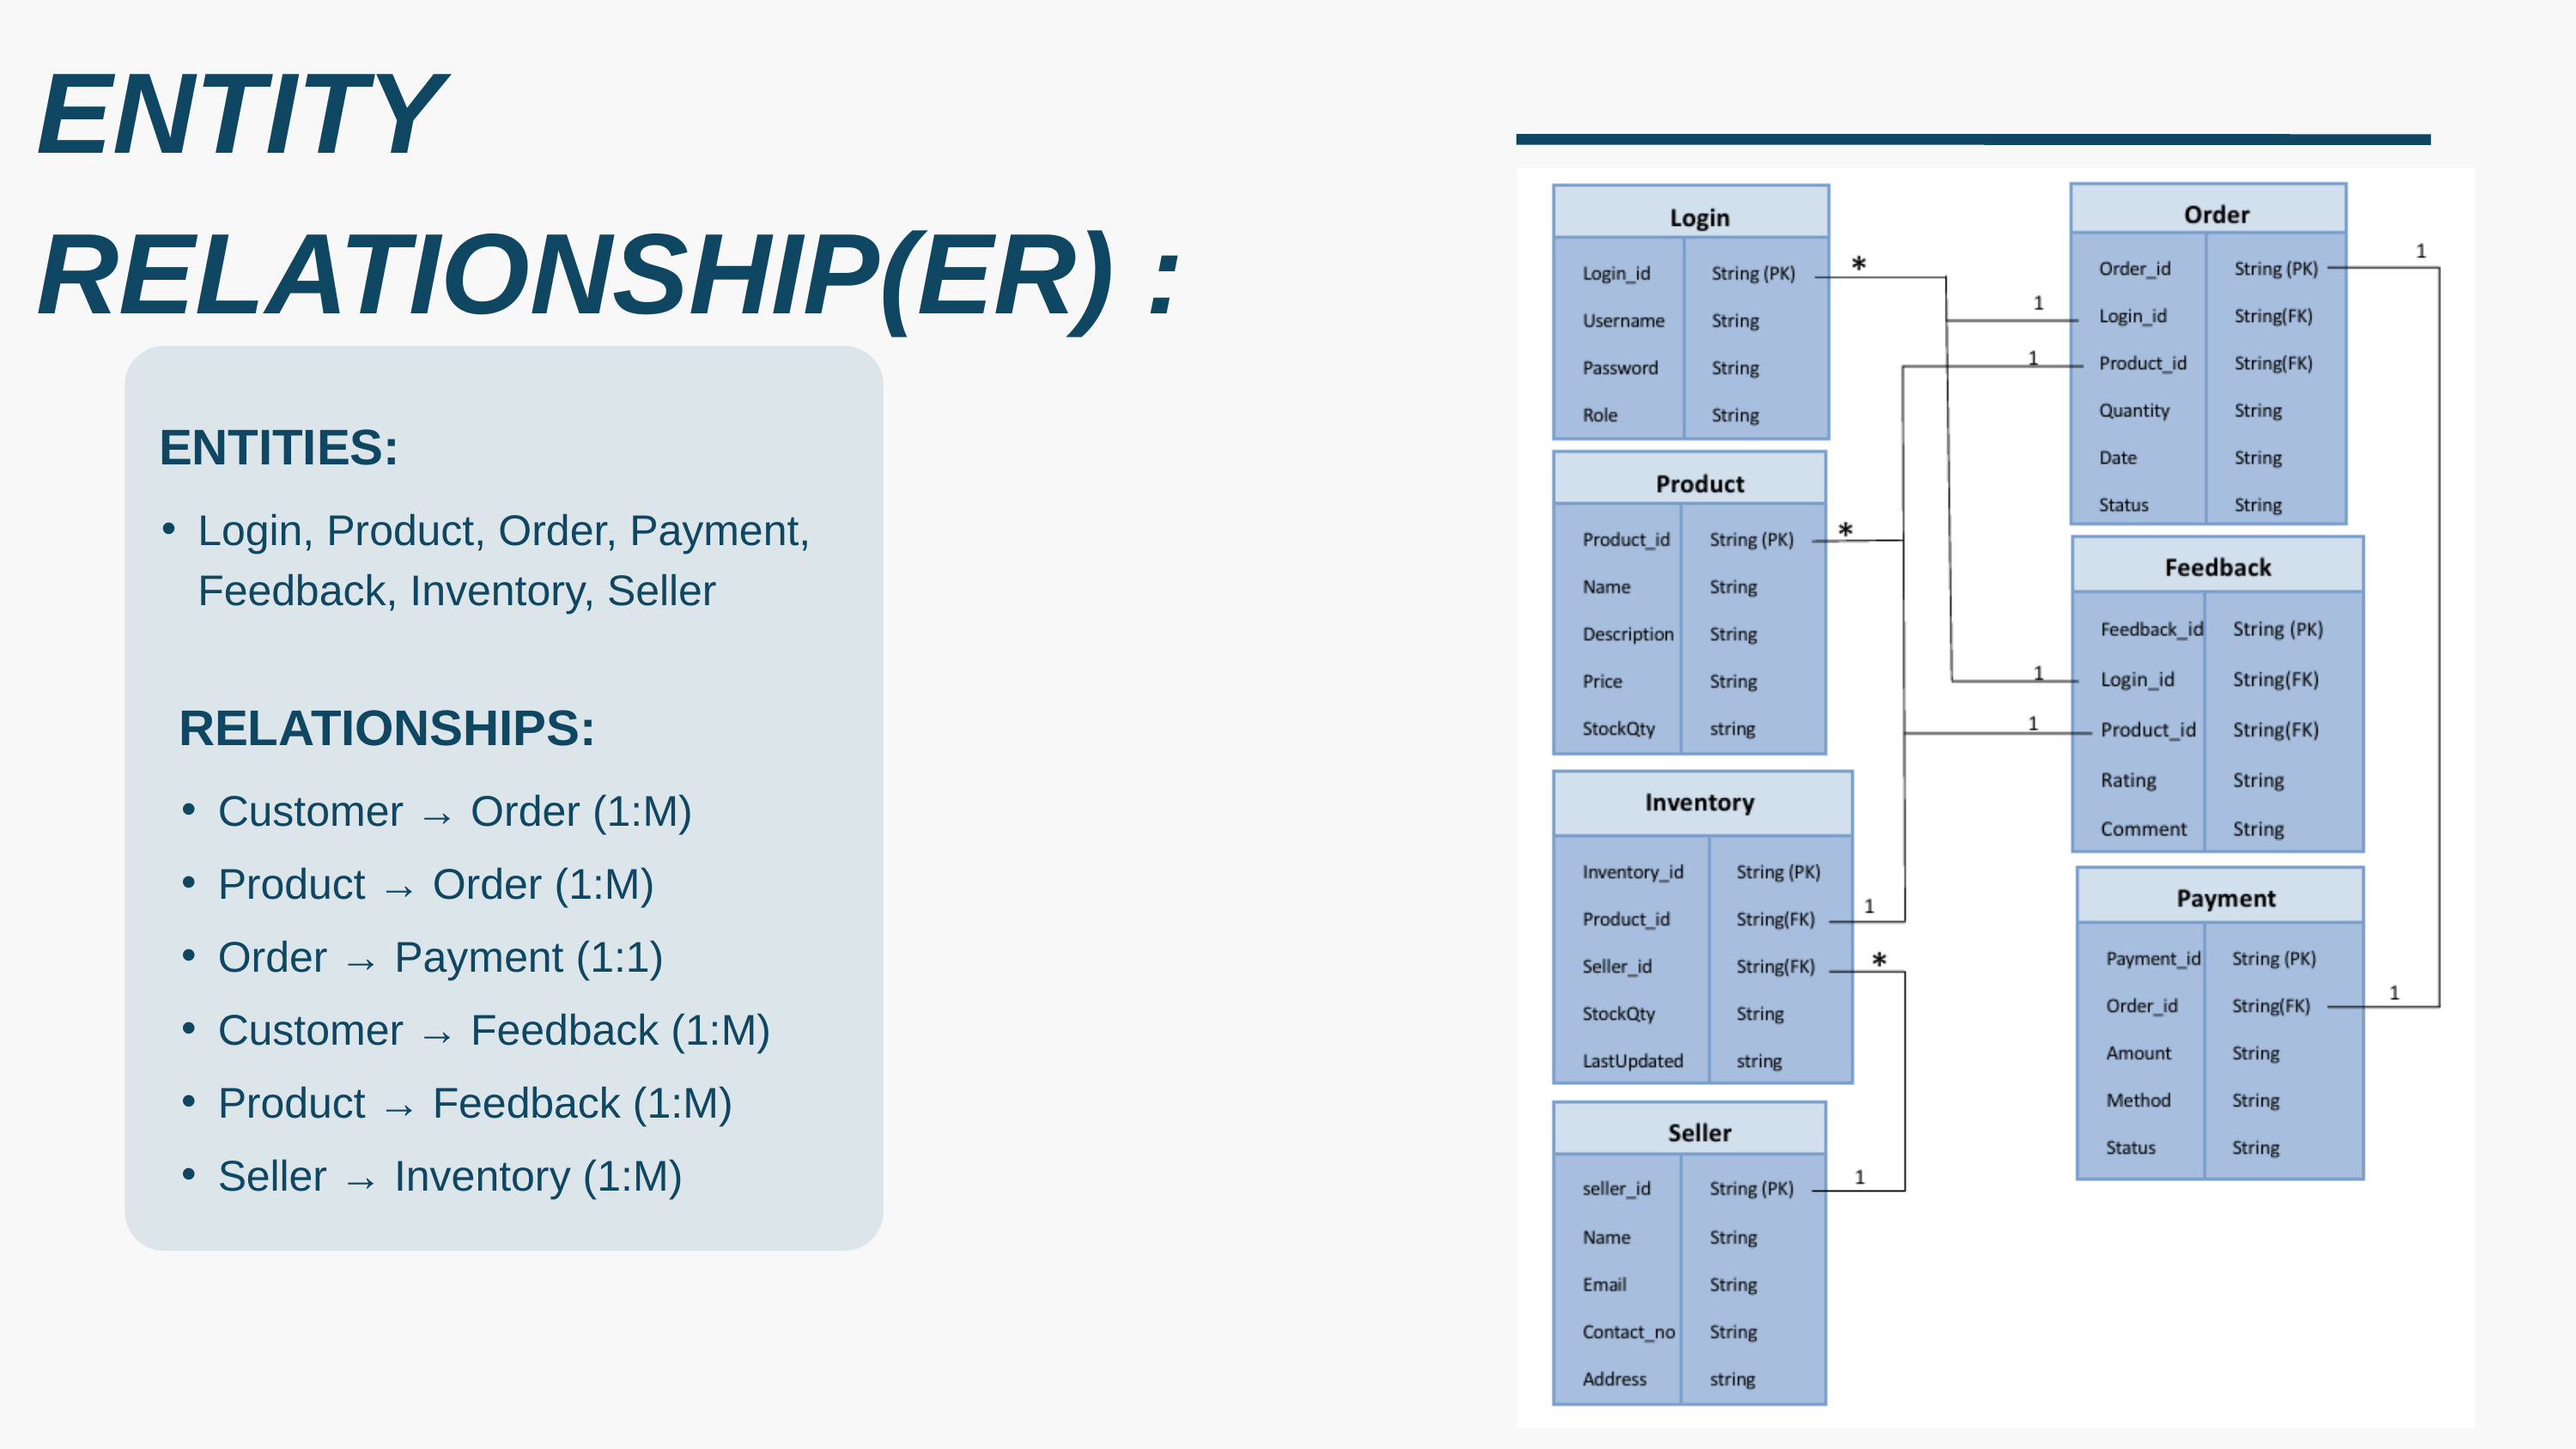

ENTITY RELATIONSHIP(ER) :

 ENTITIES:
Login, Product, Order, Payment, Feedback, Inventory, Seller
 RELATIONSHIPS:
Customer → Order (1:M)
Product → Order (1:M)
Order → Payment (1:1)
Customer → Feedback (1:M)
Product → Feedback (1:M)
Seller → Inventory (1:M)